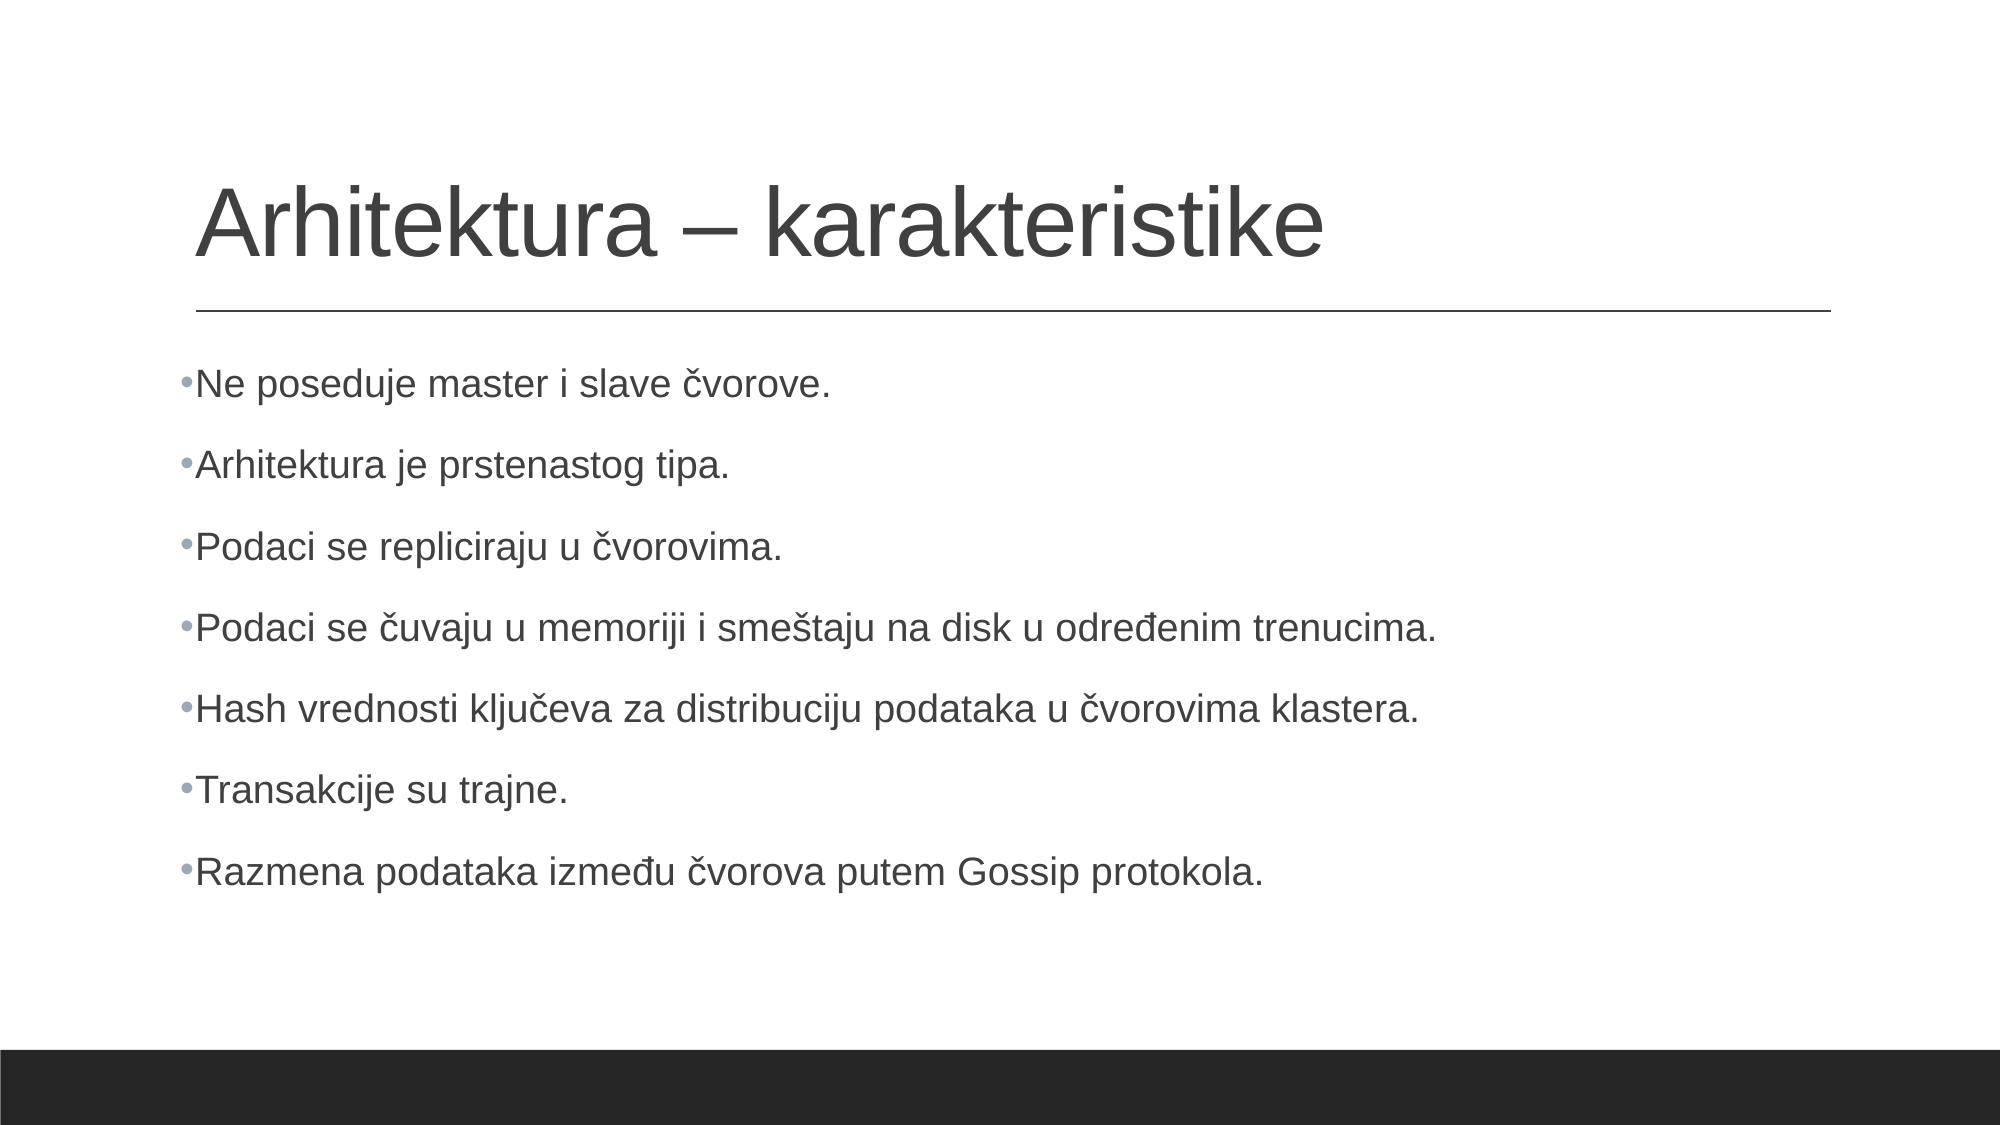

# Arhitektura – karakteristike
Ne poseduje master i slave čvorove.
Arhitektura je prstenastog tipa.
Podaci se repliciraju u čvorovima.
Podaci se čuvaju u memoriji i smeštaju na disk u određenim trenucima.
Hash vrednosti ključeva za distribuciju podataka u čvorovima klastera.
Transakcije su trajne.
Razmena podataka između čvorova putem Gossip protokola.